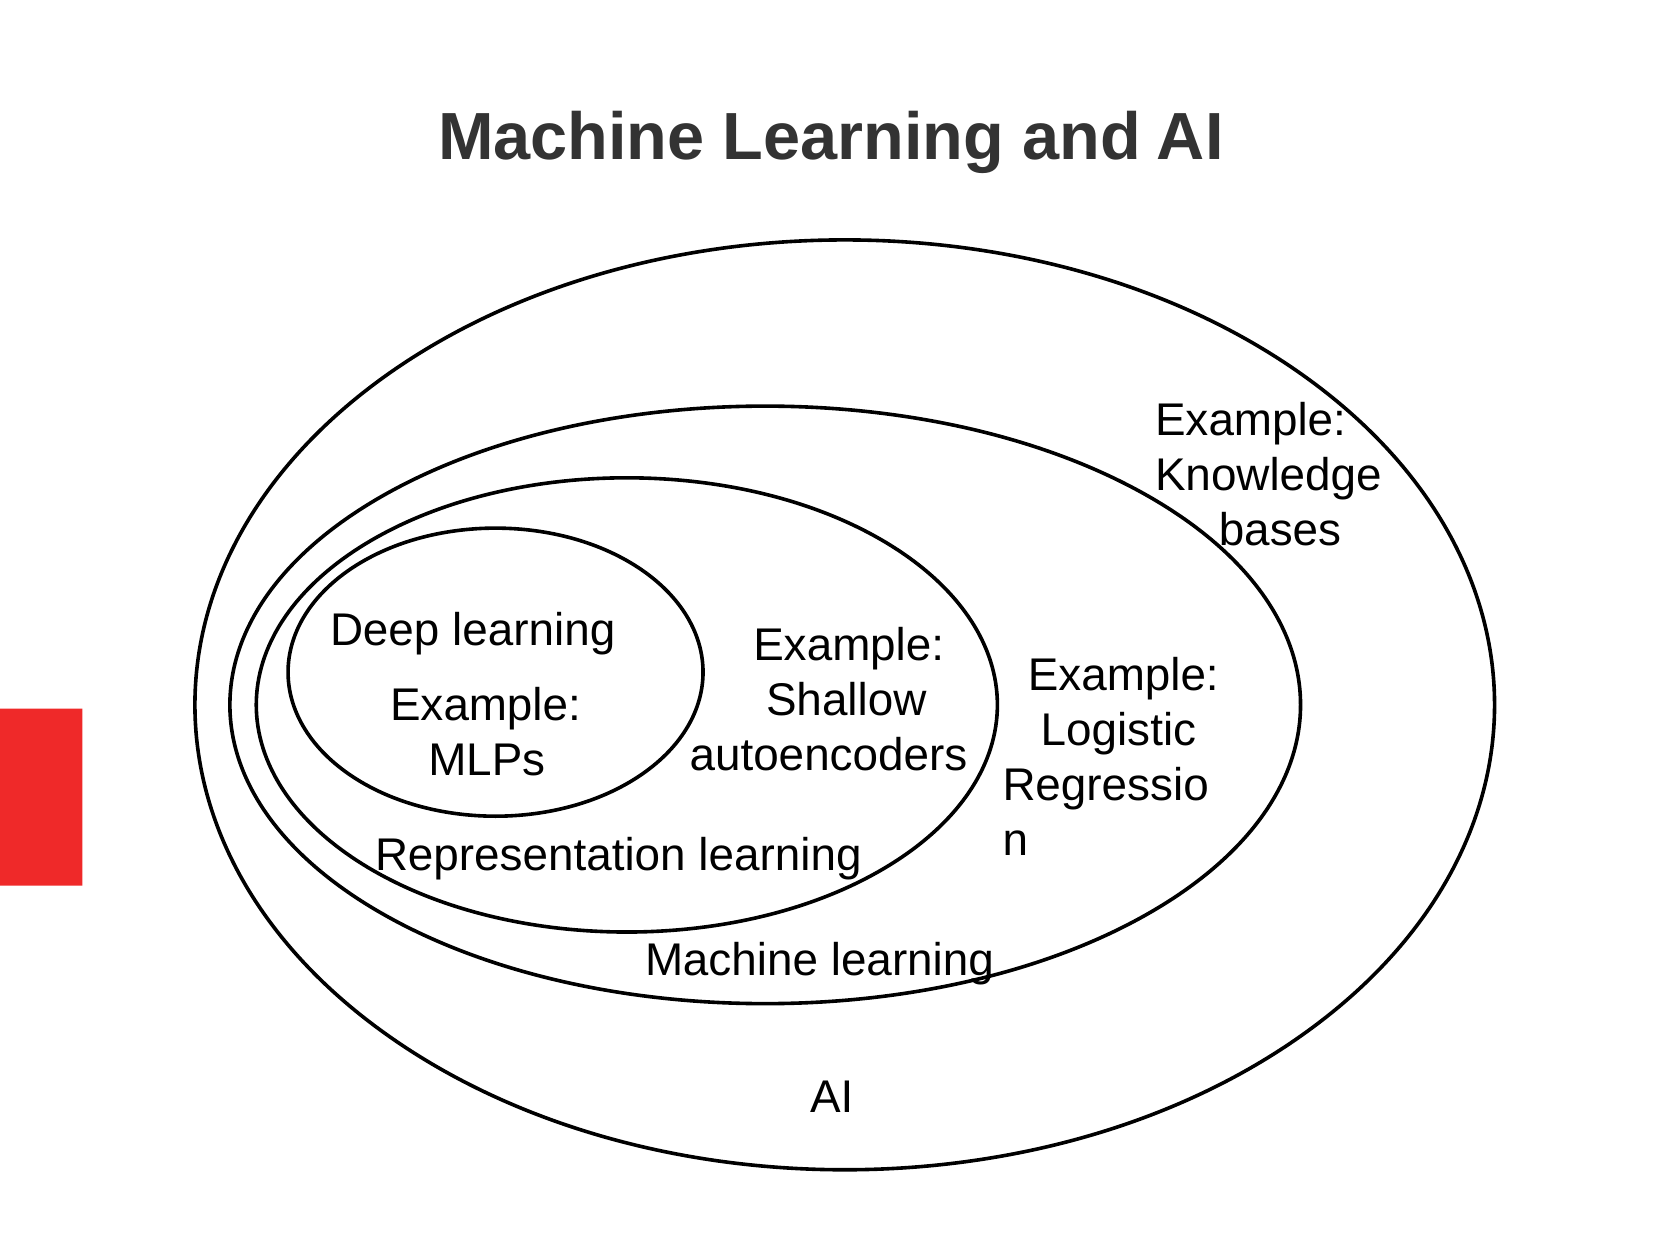

Machine Learning and AI

Example:
Knowledge
     bases

Deep learning
     Example:
      Shallow
autoencoders
  Example:
   Logistic
Regression

Example:
   MLPs
Representation learning
Machine learning
AI